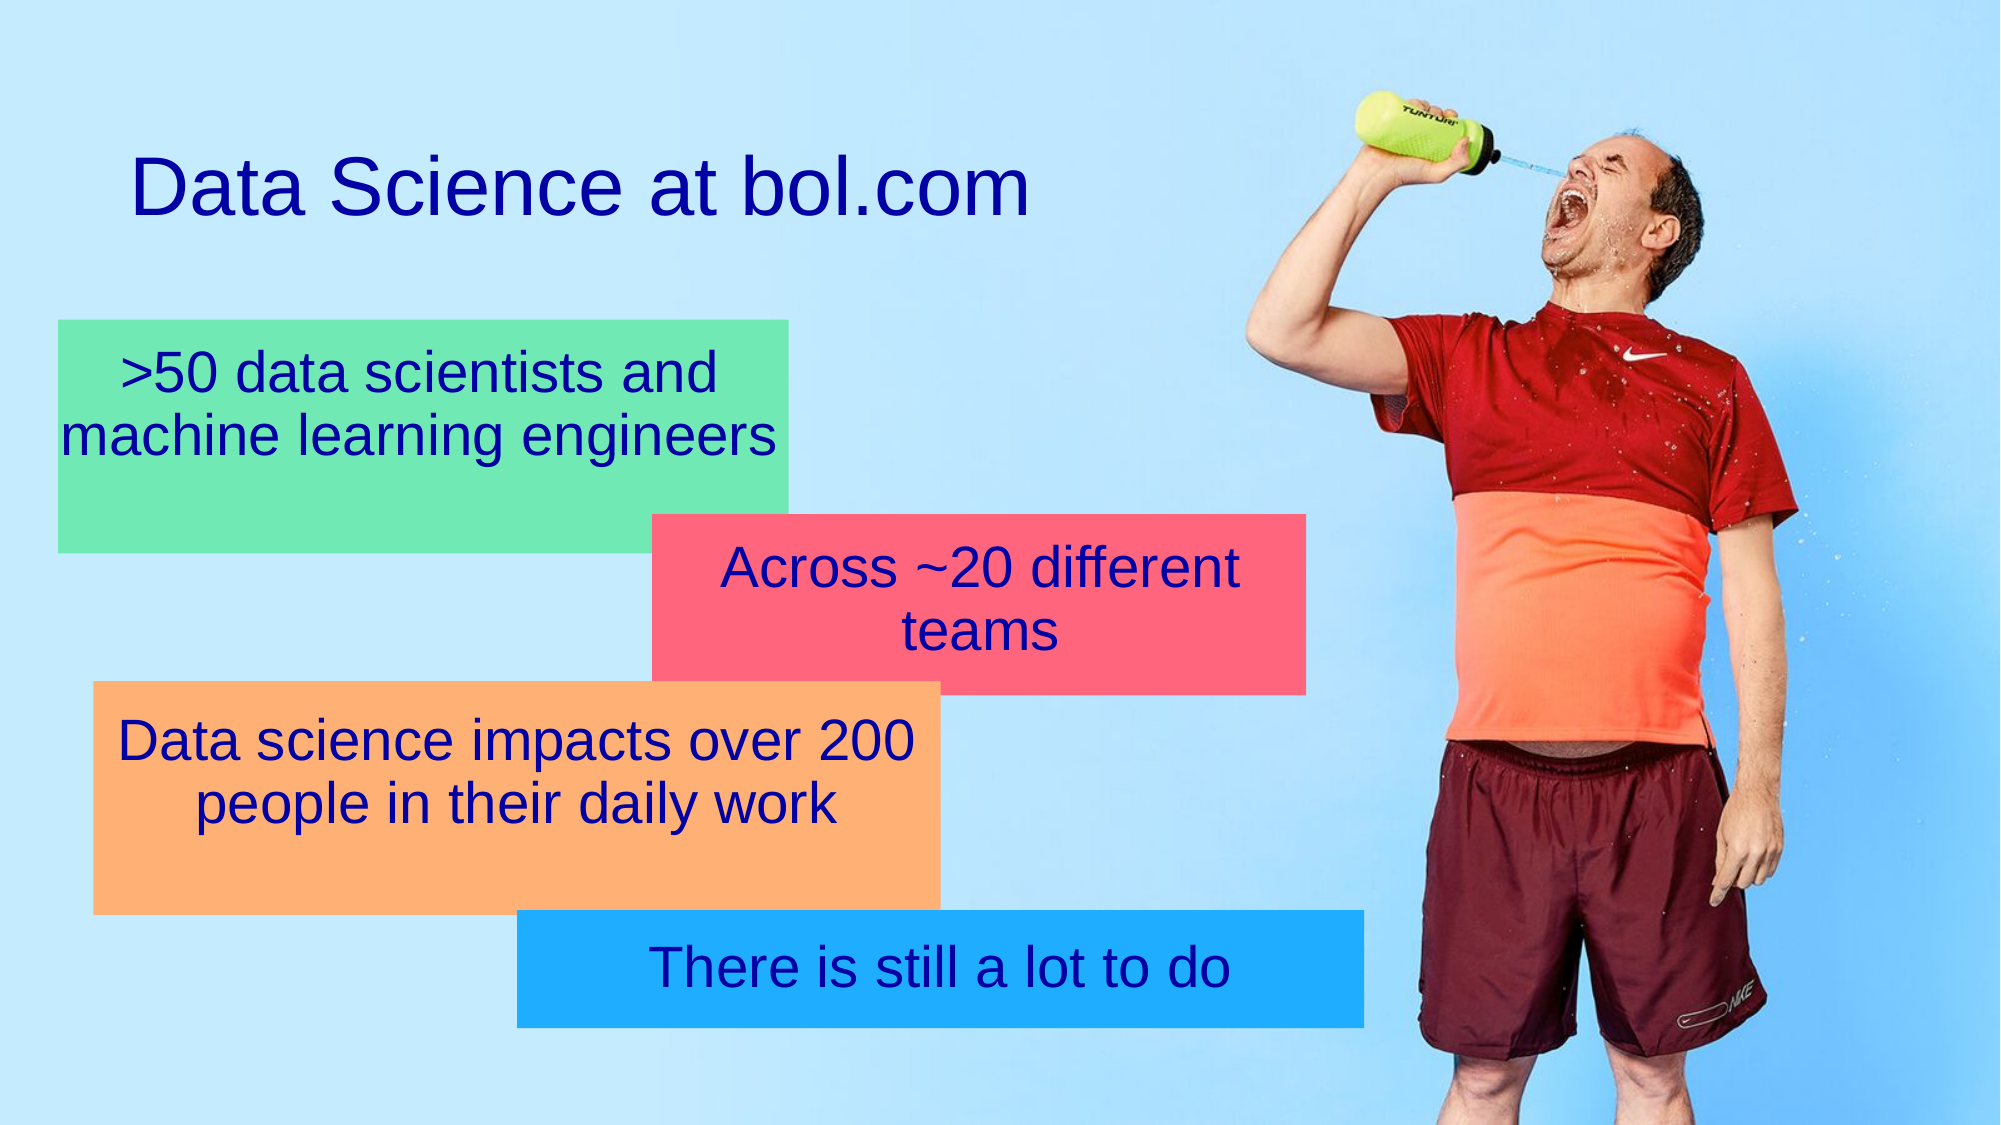

# Data Science at bol.com

>50 data scientists and machine learning engineers

Across ~20 different teams

Data science impacts over 200 people in their daily work

There is still a lot to do